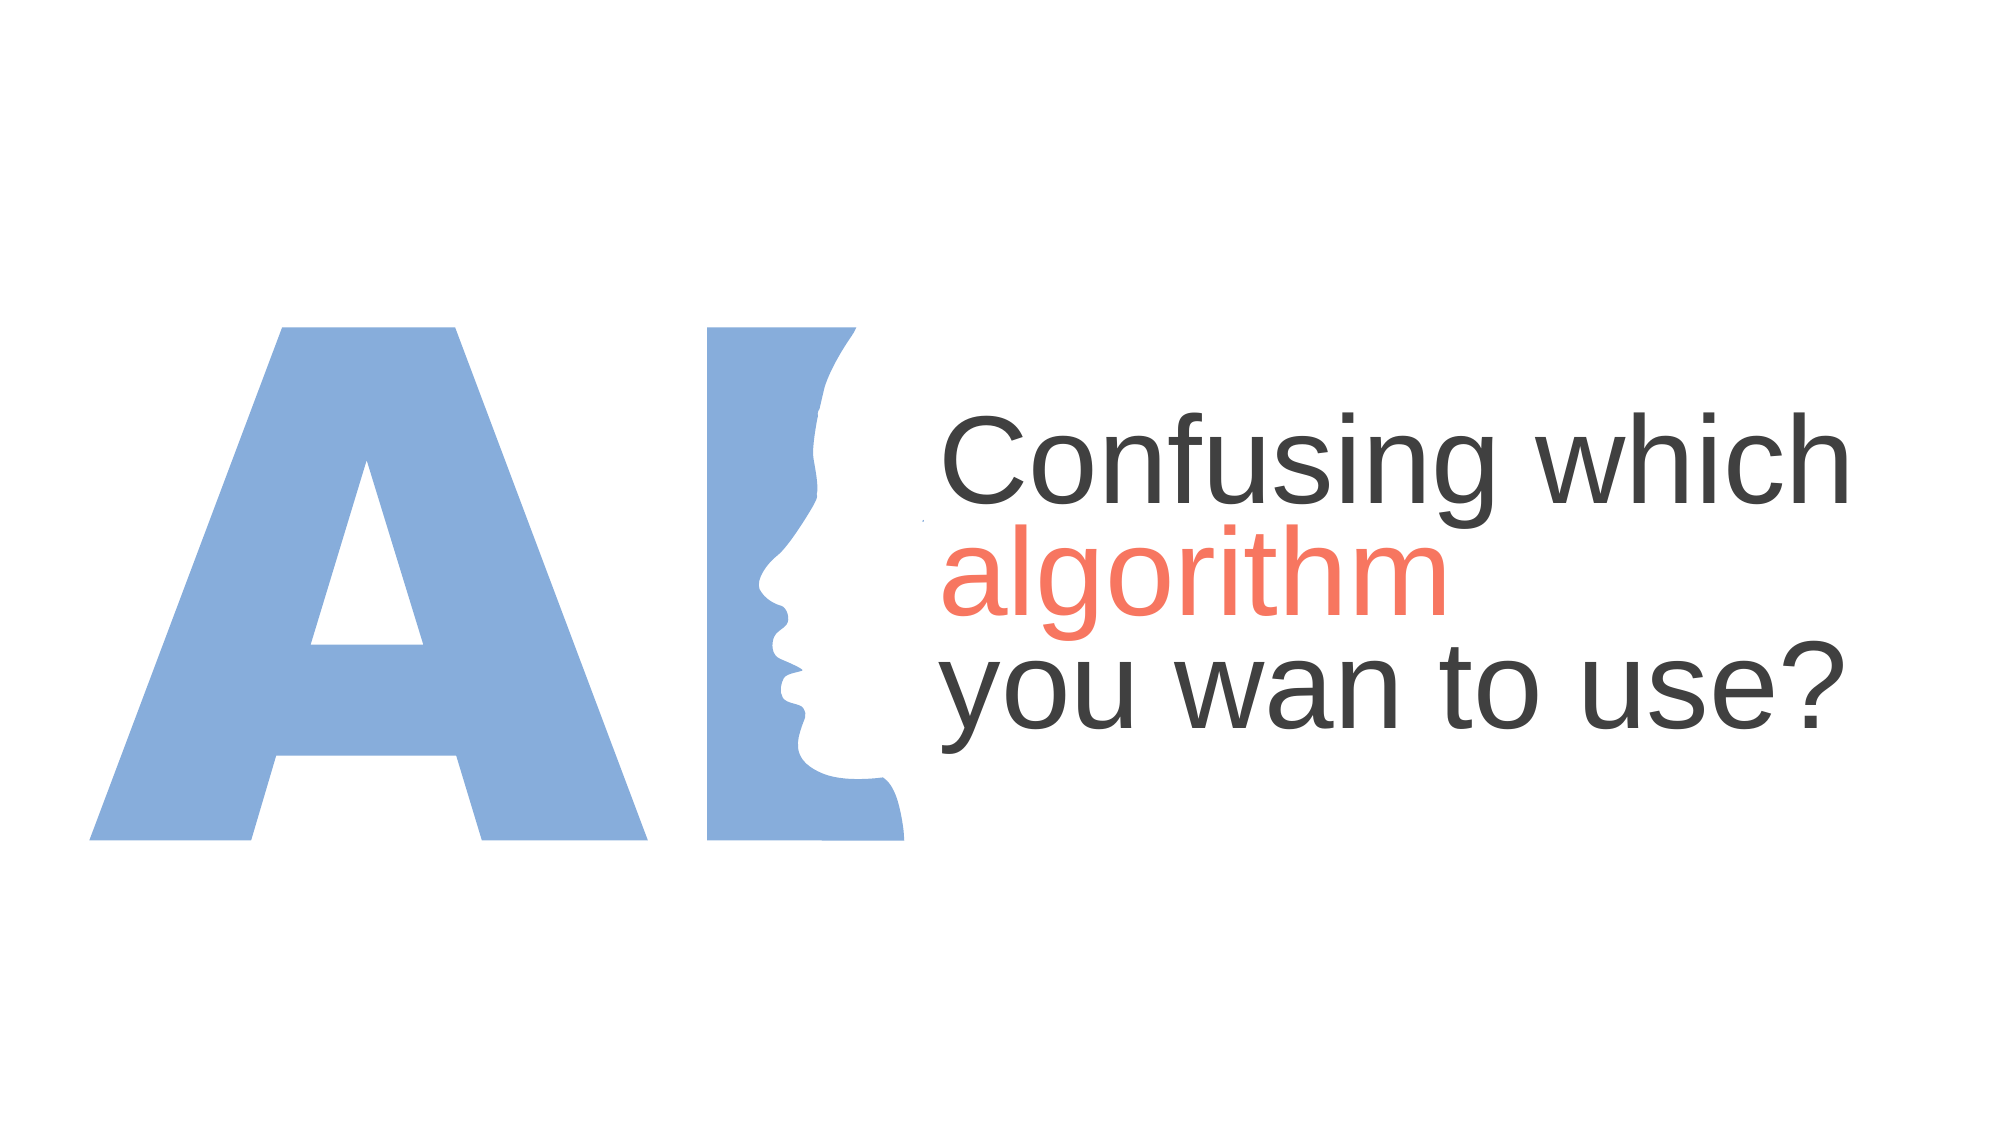

Confusing which algorithm
you wan to use?